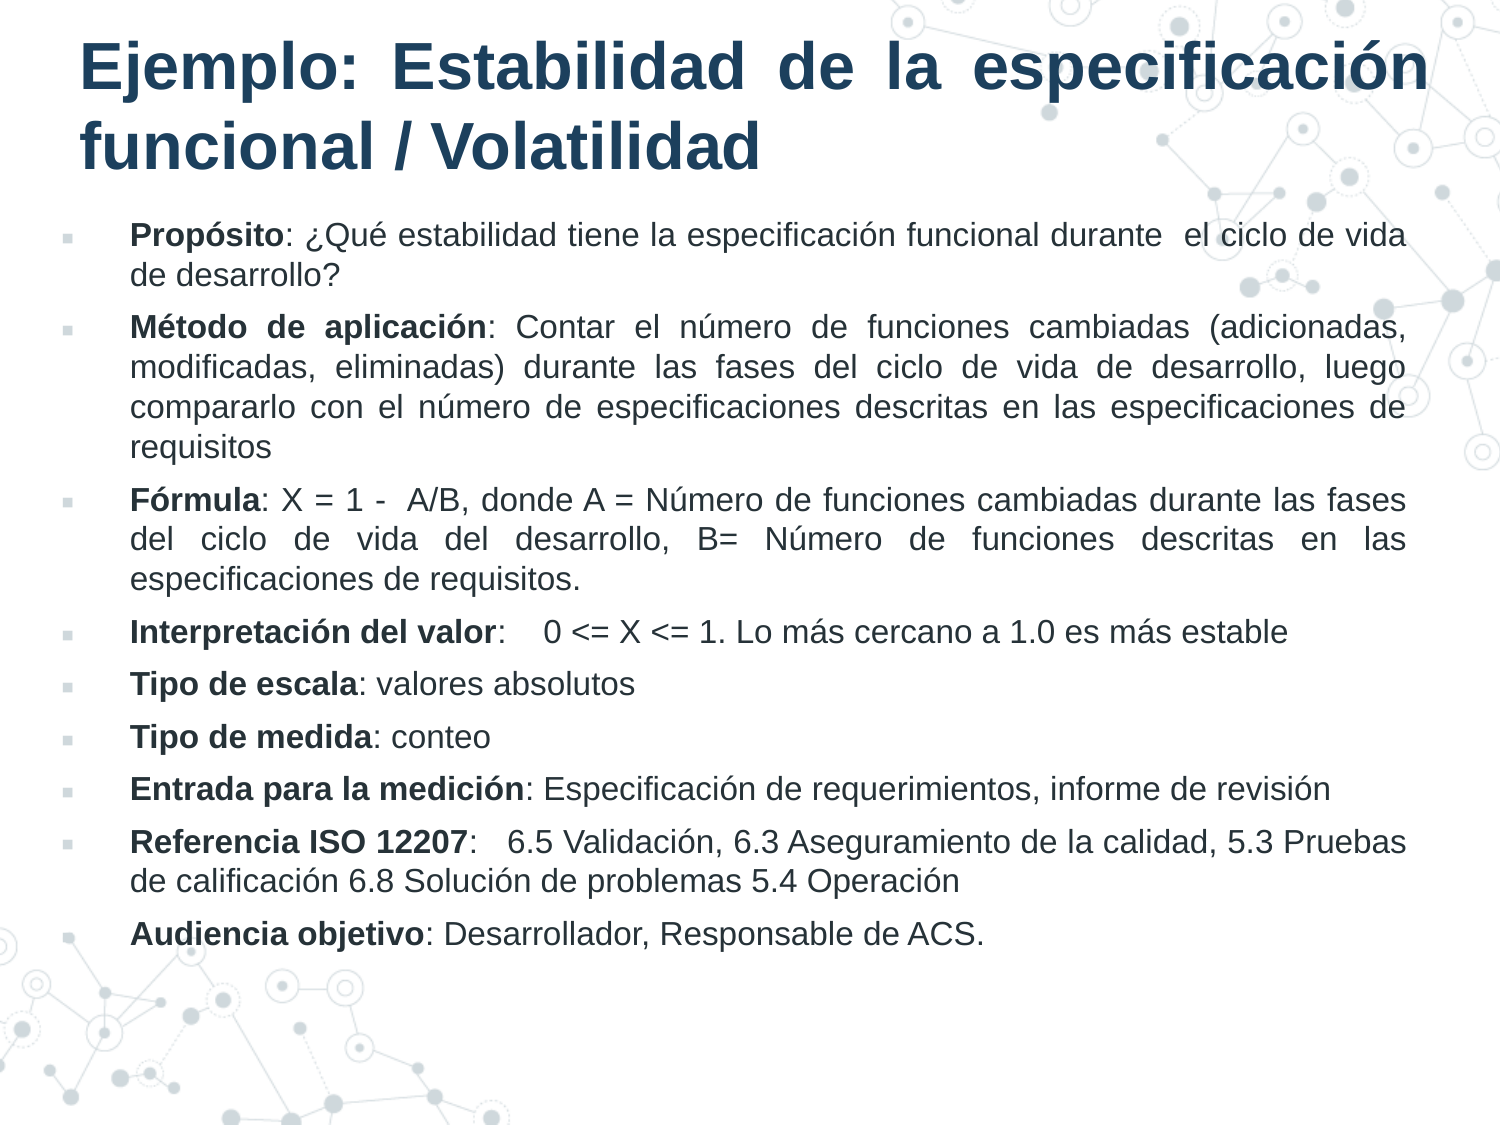

# Ejemplo: Estabilidad de la especificación funcional / Volatilidad
Propósito: ¿Qué estabilidad tiene la especificación funcional durante  el ciclo de vida de desarrollo?
Método de aplicación: Contar el número de funciones cambiadas (adicionadas, modificadas, eliminadas) durante las fases del ciclo de vida de desarrollo, luego compararlo con el número de especificaciones descritas en las especificaciones de requisitos
Fórmula: X = 1 -  A/B, donde A = Número de funciones cambiadas durante las fases del ciclo de vida del desarrollo, B= Número de funciones descritas en las especificaciones de requisitos.
Interpretación del valor:    0 <= X <= 1. Lo más cercano a 1.0 es más estable
Tipo de escala: valores absolutos
Tipo de medida: conteo
Entrada para la medición: Especificación de requerimientos, informe de revisión
Referencia ISO 12207:   6.5 Validación, 6.3 Aseguramiento de la calidad, 5.3 Pruebas de calificación 6.8 Solución de problemas 5.4 Operación
Audiencia objetivo: Desarrollador, Responsable de ACS.